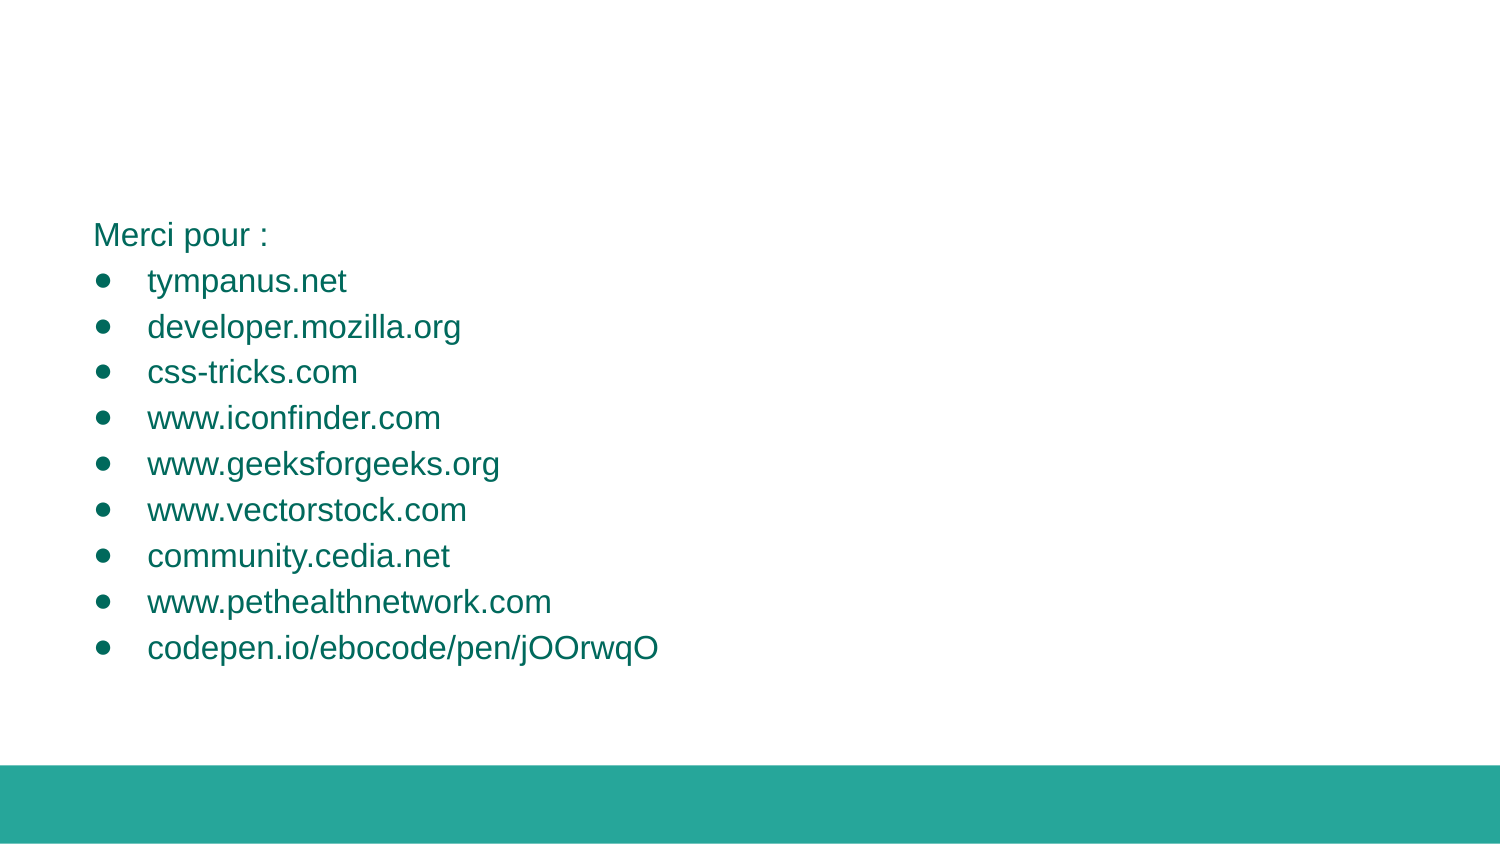

#
Merci pour :
tympanus.net
developer.mozilla.org
css-tricks.com
www.iconfinder.com
www.geeksforgeeks.org
www.vectorstock.com
community.cedia.net
www.pethealthnetwork.com
codepen.io/ebocode/pen/jOOrwqO